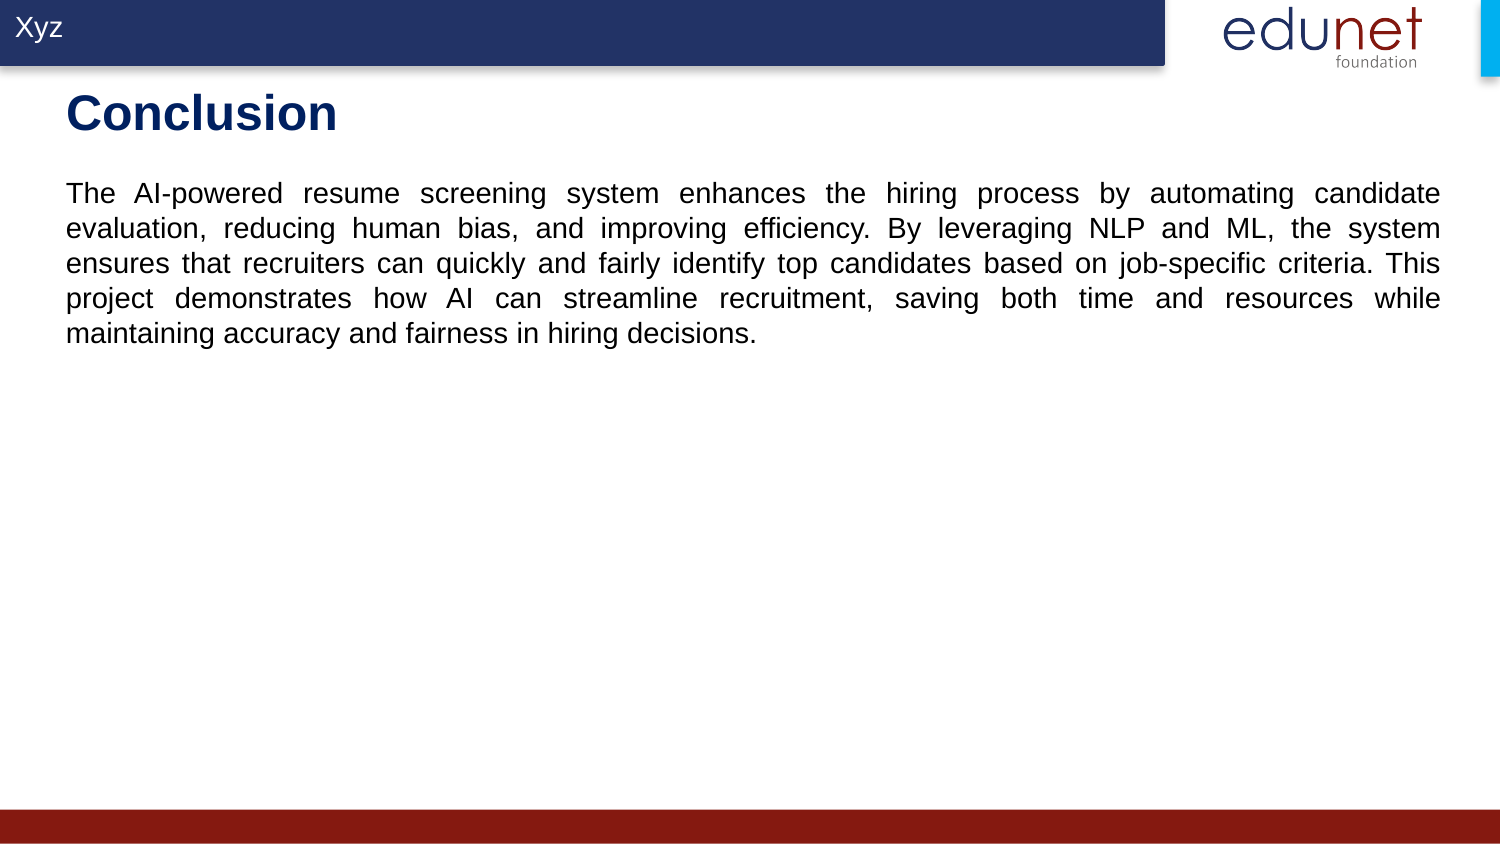

# Conclusion
The AI-powered resume screening system enhances the hiring process by automating candidate evaluation, reducing human bias, and improving efficiency. By leveraging NLP and ML, the system ensures that recruiters can quickly and fairly identify top candidates based on job-specific criteria. This project demonstrates how AI can streamline recruitment, saving both time and resources while maintaining accuracy and fairness in hiring decisions.